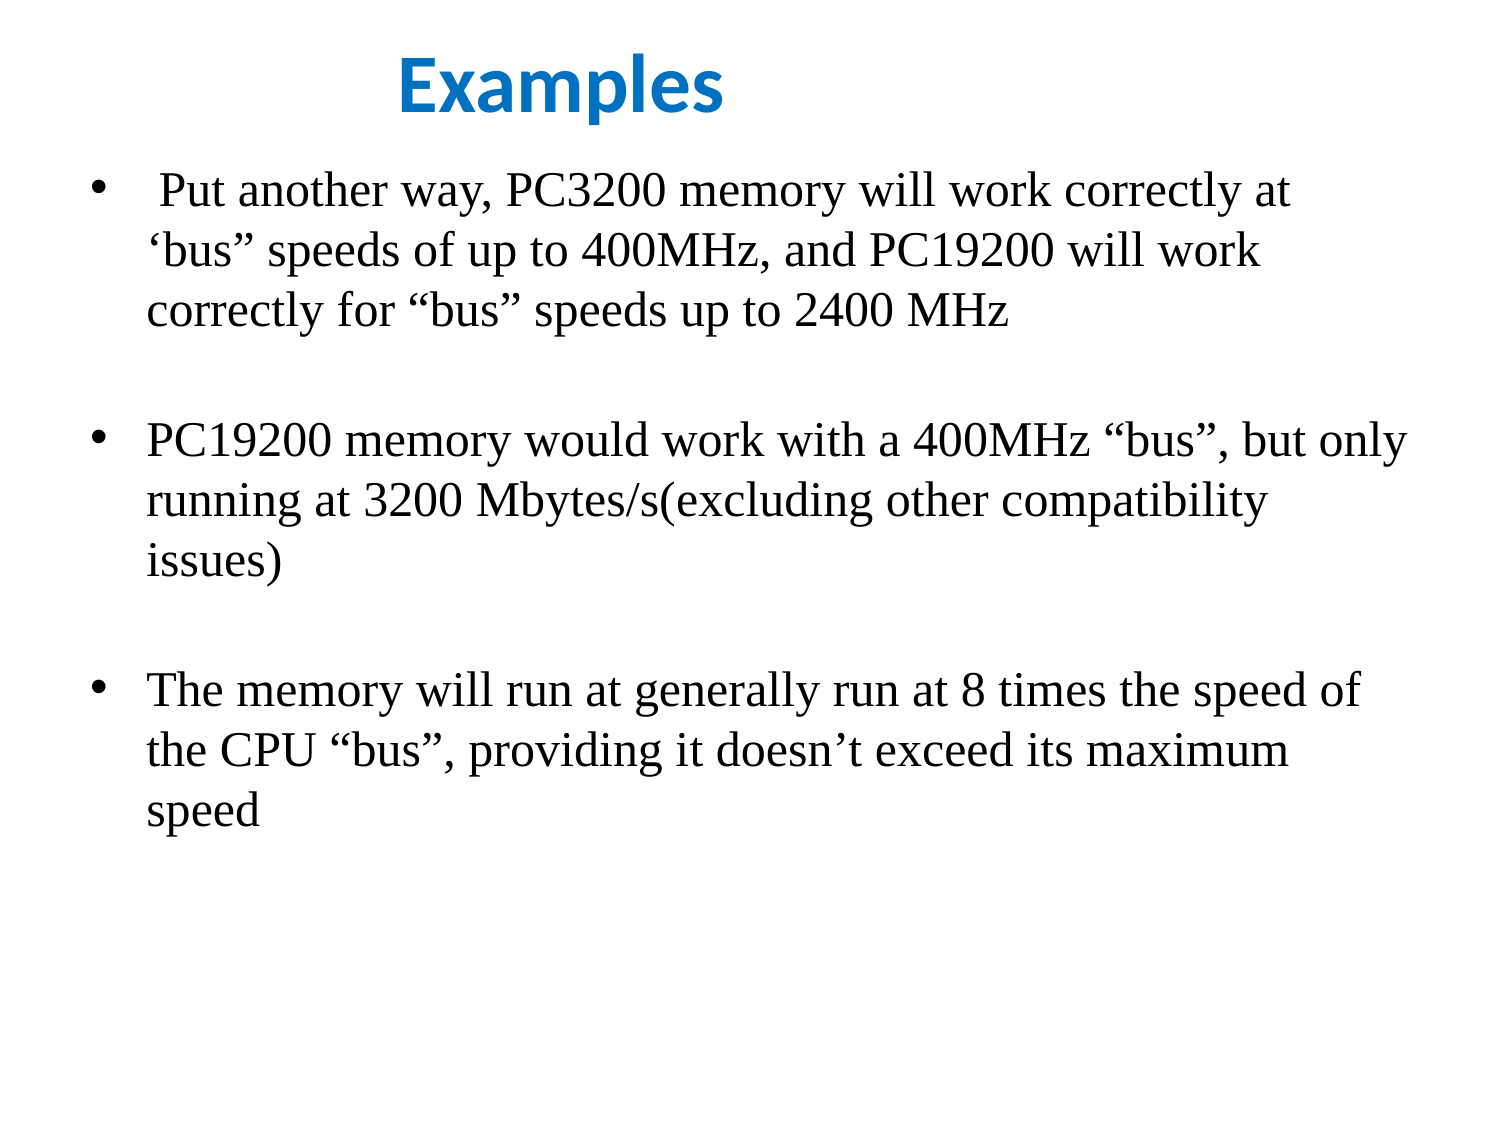

# Examples
 Put another way, PC3200 memory will work correctly at ‘bus” speeds of up to 400MHz, and PC19200 will work correctly for “bus” speeds up to 2400 MHz
PC19200 memory would work with a 400MHz “bus”, but only running at 3200 Mbytes/s(excluding other compatibility issues)
The memory will run at generally run at 8 times the speed of the CPU “bus”, providing it doesn’t exceed its maximum speed